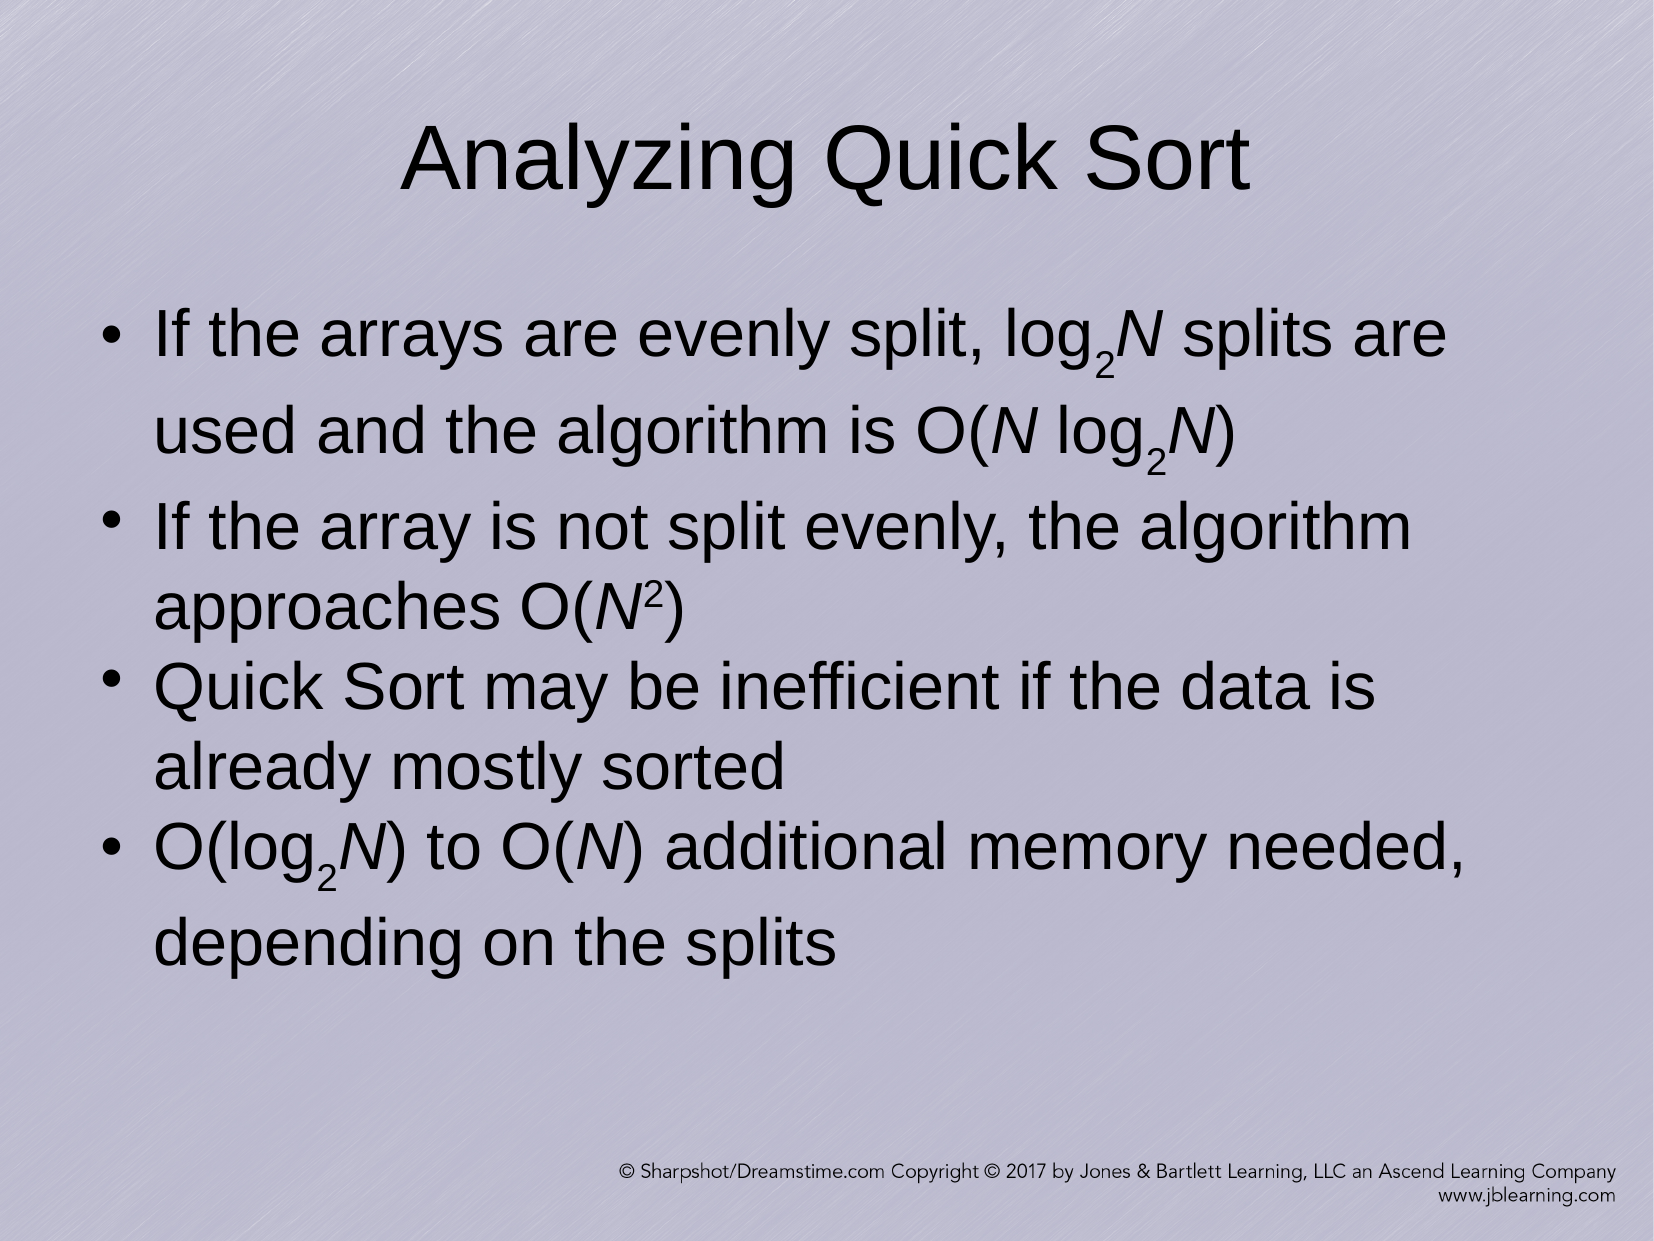

Analyzing Quick Sort
If the arrays are evenly split, log2N splits are used and the algorithm is O(N log2N)
If the array is not split evenly, the algorithm approaches O(N2)
Quick Sort may be inefficient if the data is already mostly sorted
O(log2N) to O(N) additional memory needed, depending on the splits